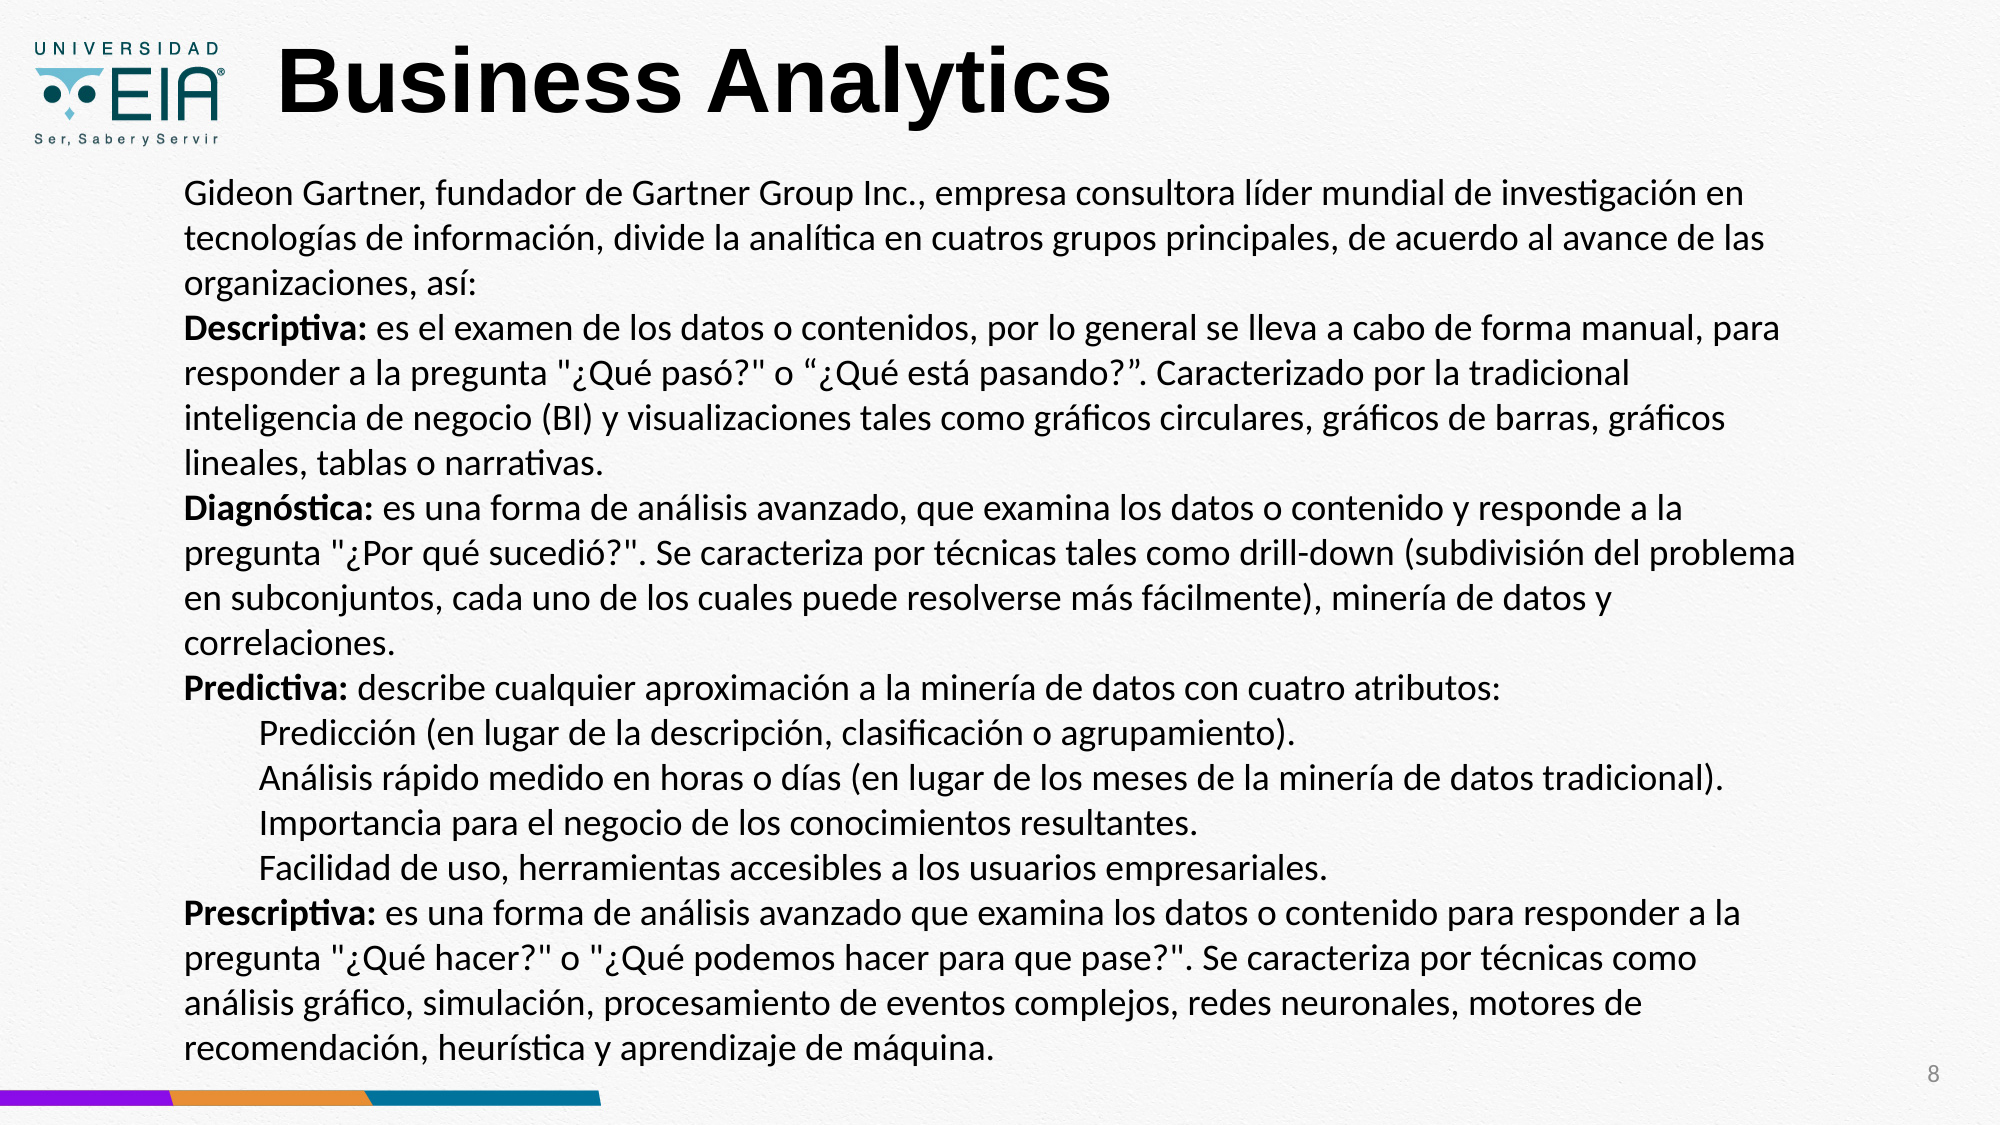

# Business Analytics
Gideon Gartner, fundador de Gartner Group Inc., empresa consultora líder mundial de investigación en tecnologías de información, divide la analítica en cuatros grupos principales, de acuerdo al avance de las organizaciones, así:
Descriptiva: es el examen de los datos o contenidos, por lo general se lleva a cabo de forma manual, para responder a la pregunta "¿Qué pasó?" o “¿Qué está pasando?”. Caracterizado por la tradicional inteligencia de negocio (BI) y visualizaciones tales como gráficos circulares, gráficos de barras, gráficos lineales, tablas o narrativas.
Diagnóstica: es una forma de análisis avanzado, que examina los datos o contenido y responde a la pregunta "¿Por qué sucedió?". Se caracteriza por técnicas tales como drill-down (subdivisión del problema en subconjuntos, cada uno de los cuales puede resolverse más fácilmente), minería de datos y correlaciones.
Predictiva: describe cualquier aproximación a la minería de datos con cuatro atributos:
Predicción (en lugar de la descripción, clasificación o agrupamiento).
Análisis rápido medido en horas o días (en lugar de los meses de la minería de datos tradicional).
Importancia para el negocio de los conocimientos resultantes.
Facilidad de uso, herramientas accesibles a los usuarios empresariales.
Prescriptiva: es una forma de análisis avanzado que examina los datos o contenido para responder a la pregunta "¿Qué hacer?" o "¿Qué podemos hacer para que pase?". Se caracteriza por técnicas como análisis gráfico, simulación, procesamiento de eventos complejos, redes neuronales, motores de recomendación, heurística y aprendizaje de máquina.
8